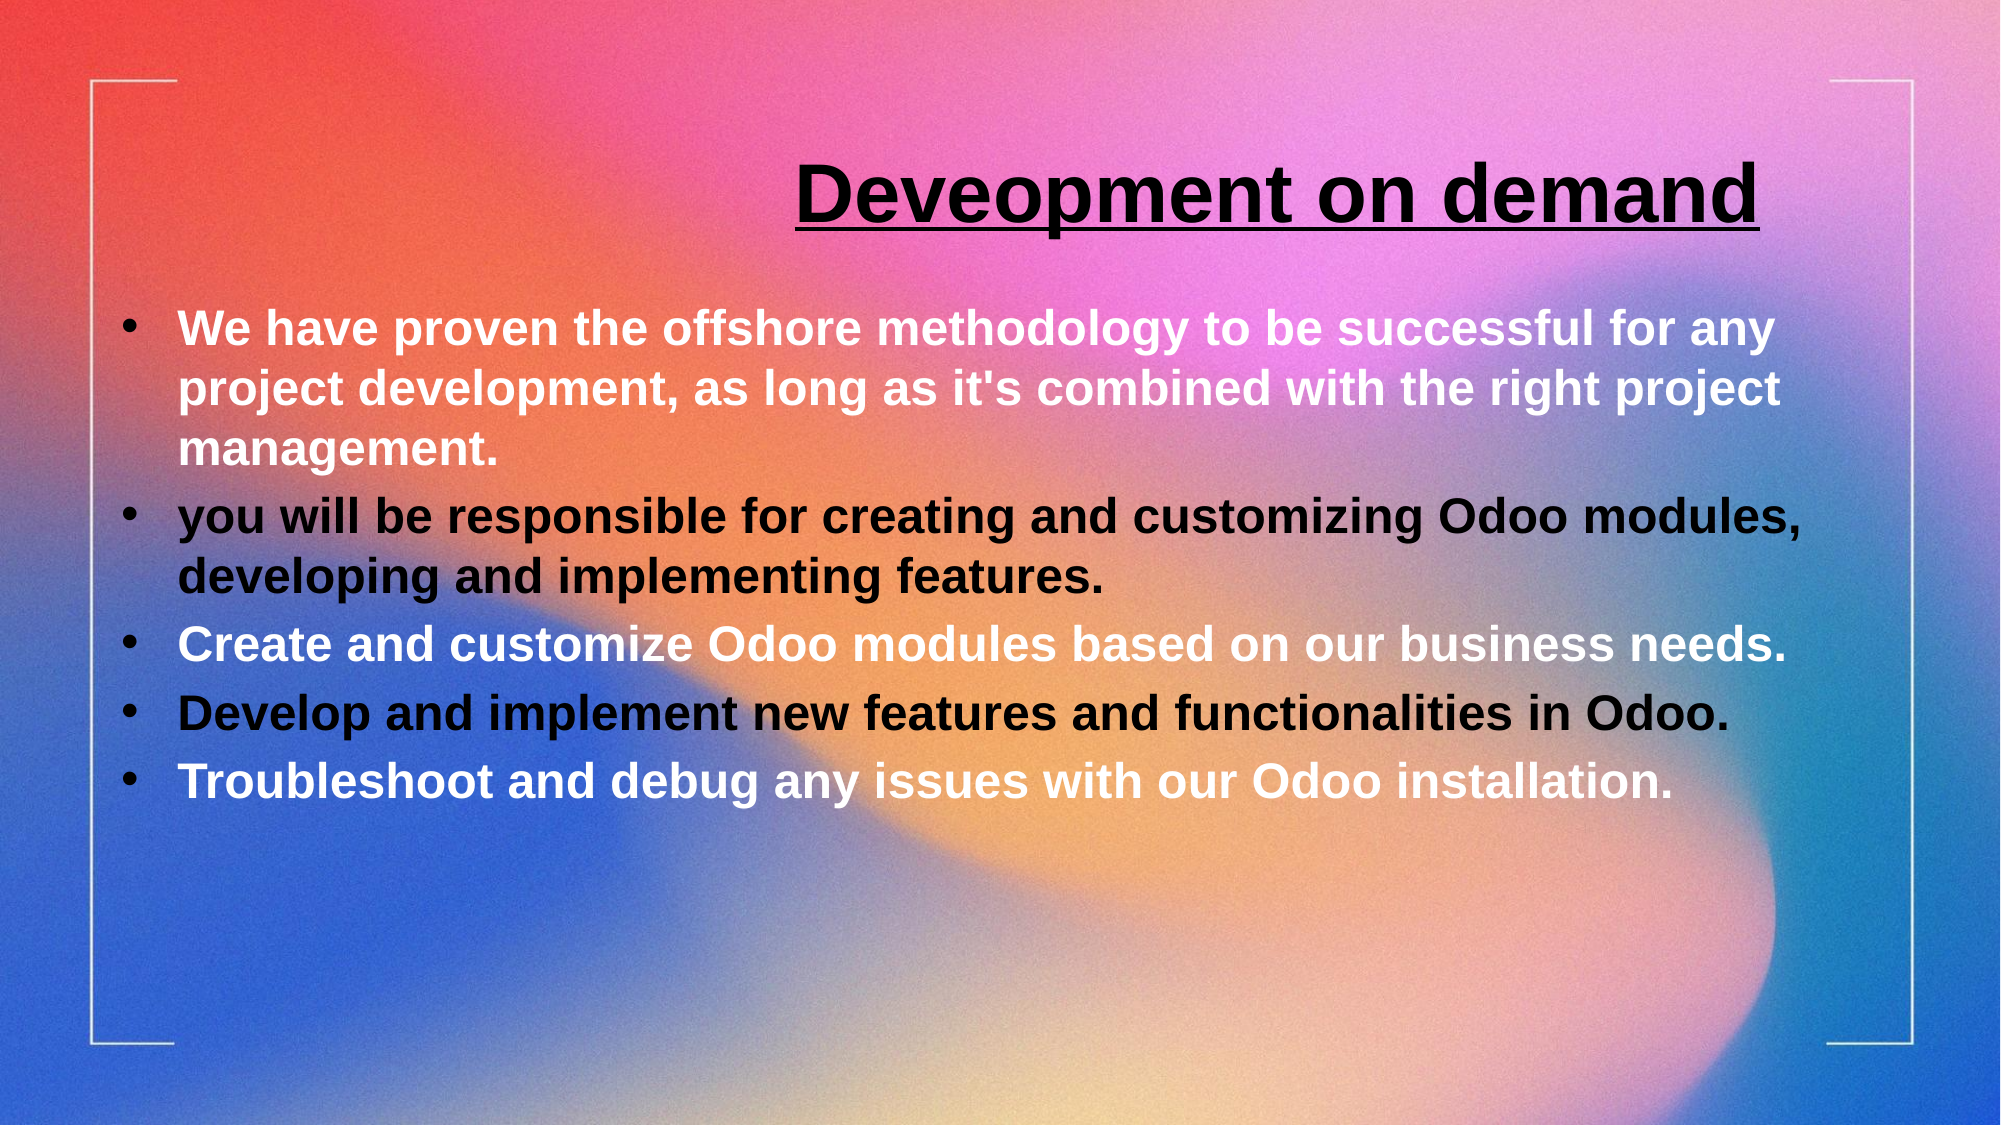

Deveopment on demand

We have proven the offshore methodology to be successful for any project development, as long as it's combined with the right project management.
you will be responsible for creating and customizing Odoo modules, developing and implementing features.
Create and customize Odoo modules based on our business needs.
Develop and implement new features and functionalities in Odoo.
Troubleshoot and debug any issues with our Odoo installation.